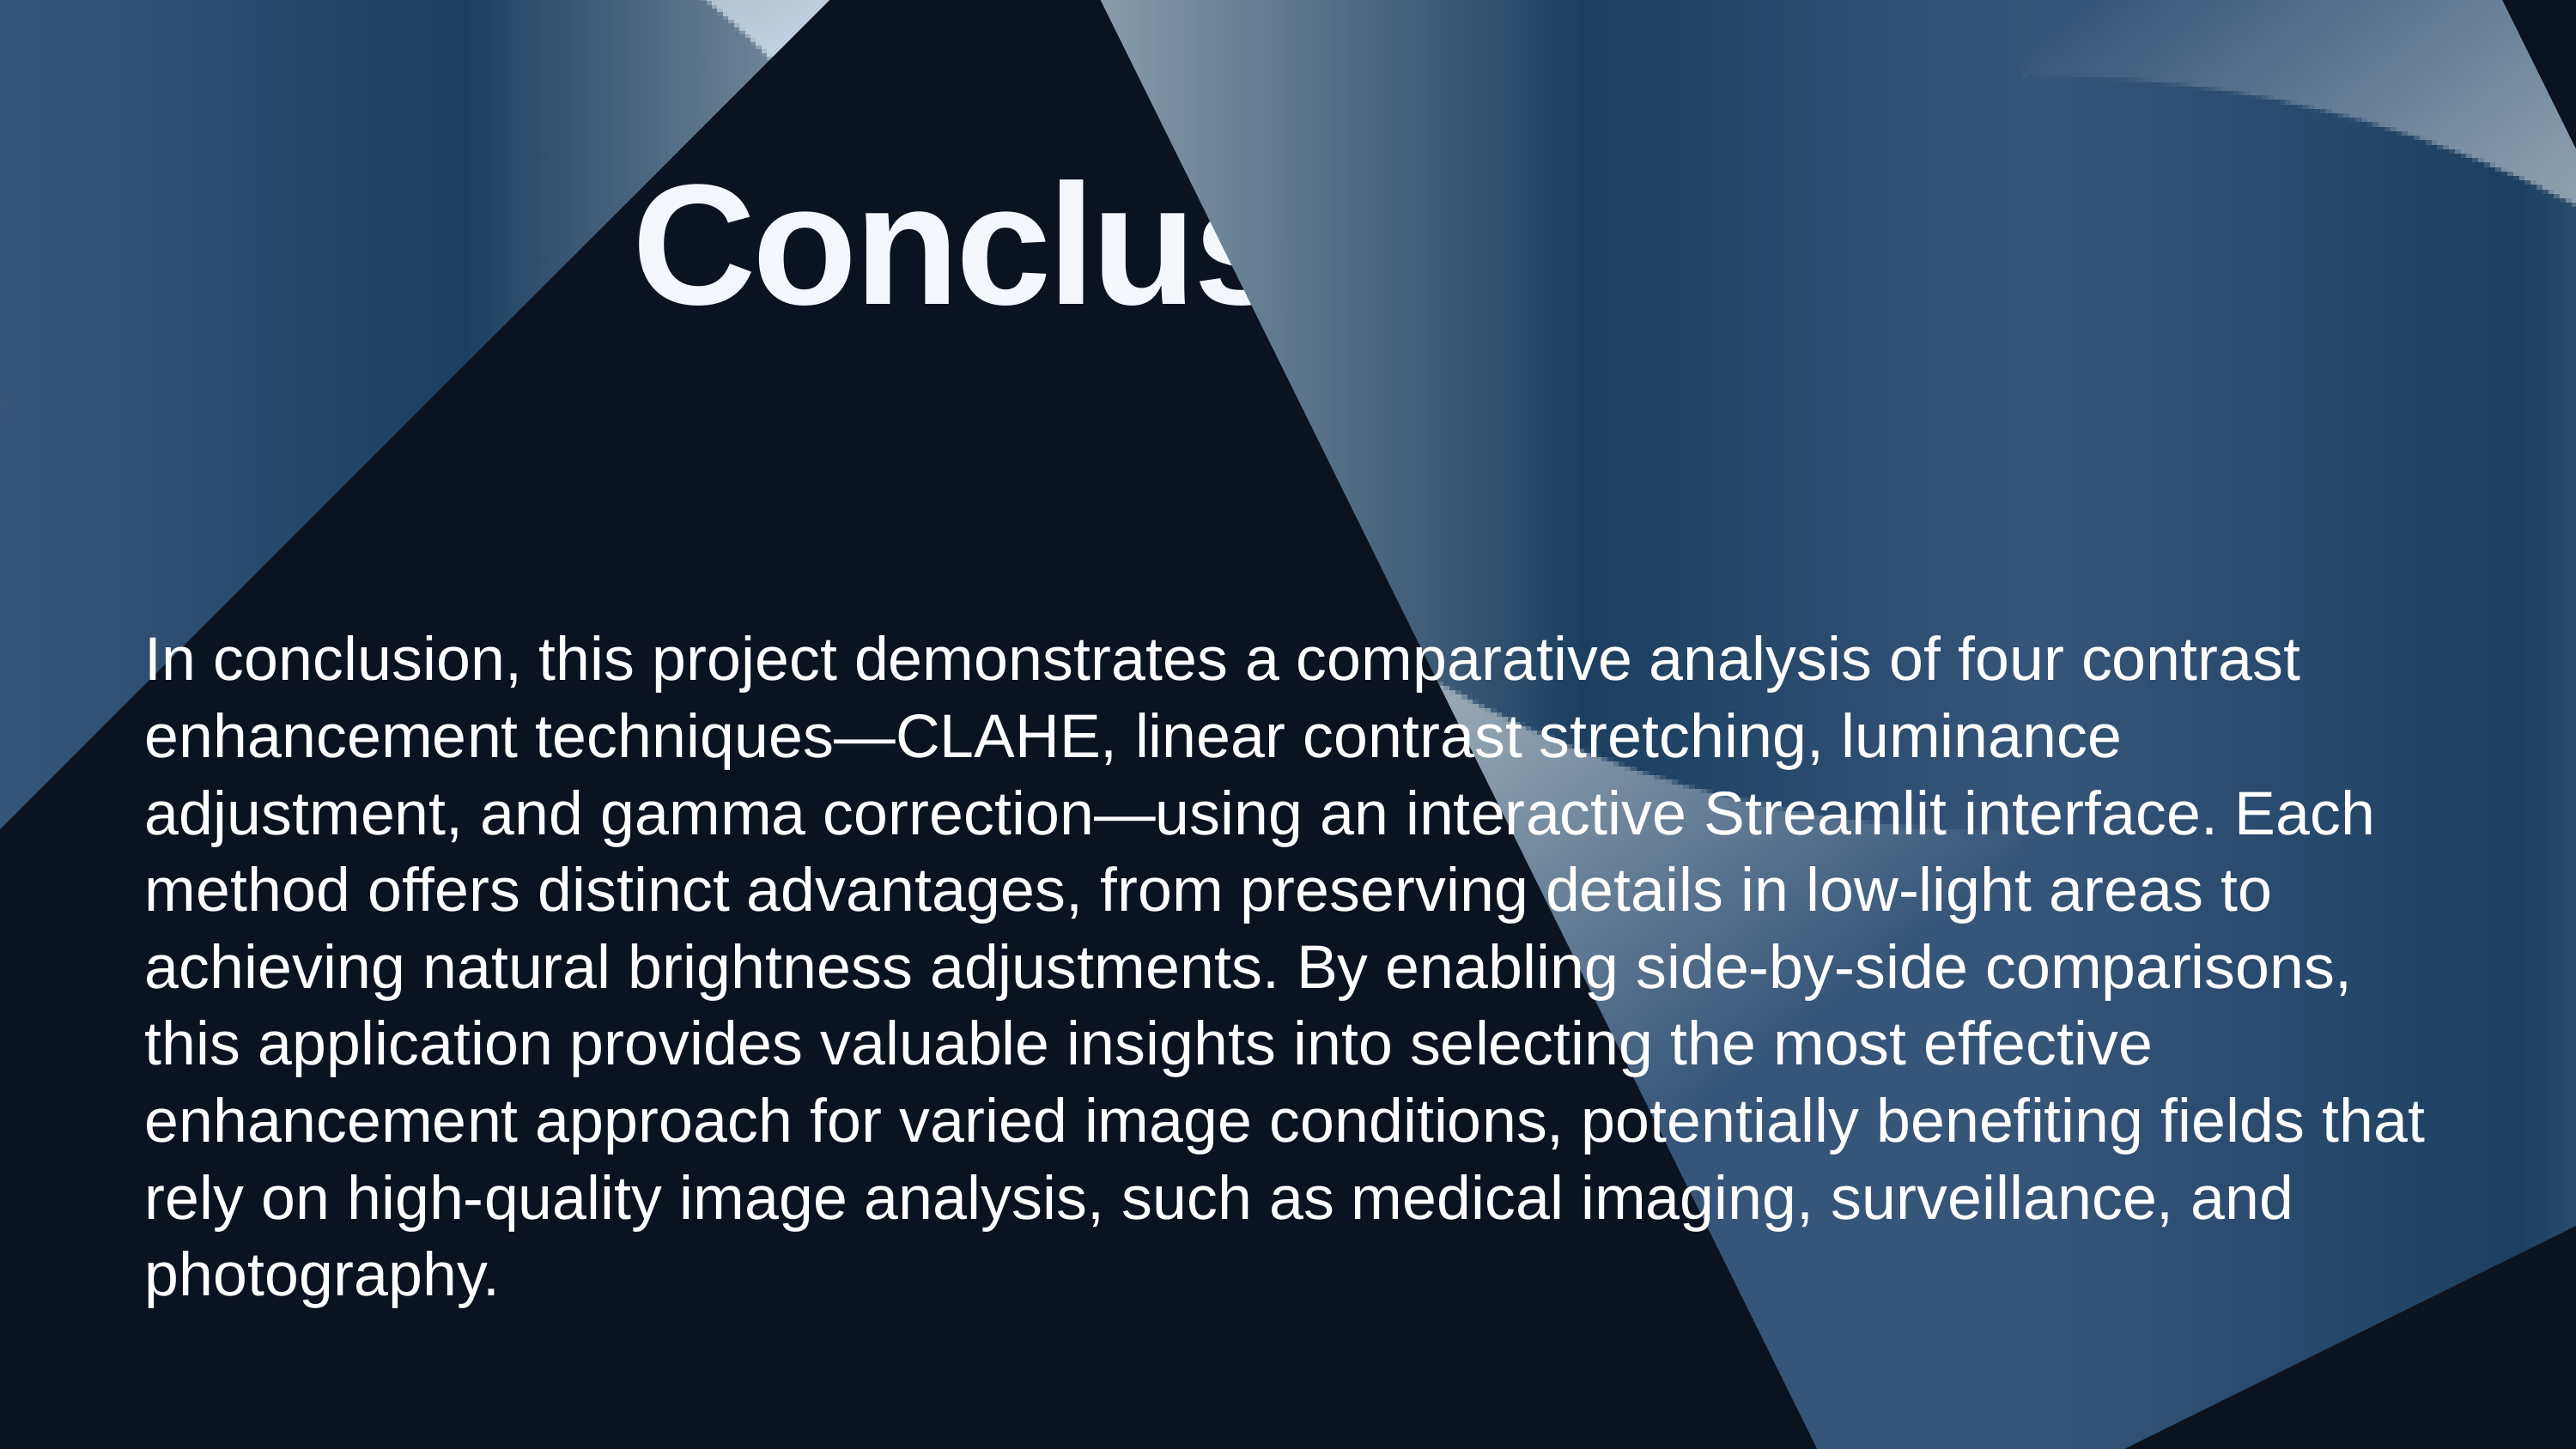

Conclusion
In conclusion, this project demonstrates a comparative analysis of four contrast enhancement techniques—CLAHE, linear contrast stretching, luminance adjustment, and gamma correction—using an interactive Streamlit interface. Each method offers distinct advantages, from preserving details in low-light areas to achieving natural brightness adjustments. By enabling side-by-side comparisons, this application provides valuable insights into selecting the most effective enhancement approach for varied image conditions, potentially benefiting fields that rely on high-quality image analysis, such as medical imaging, surveillance, and photography.